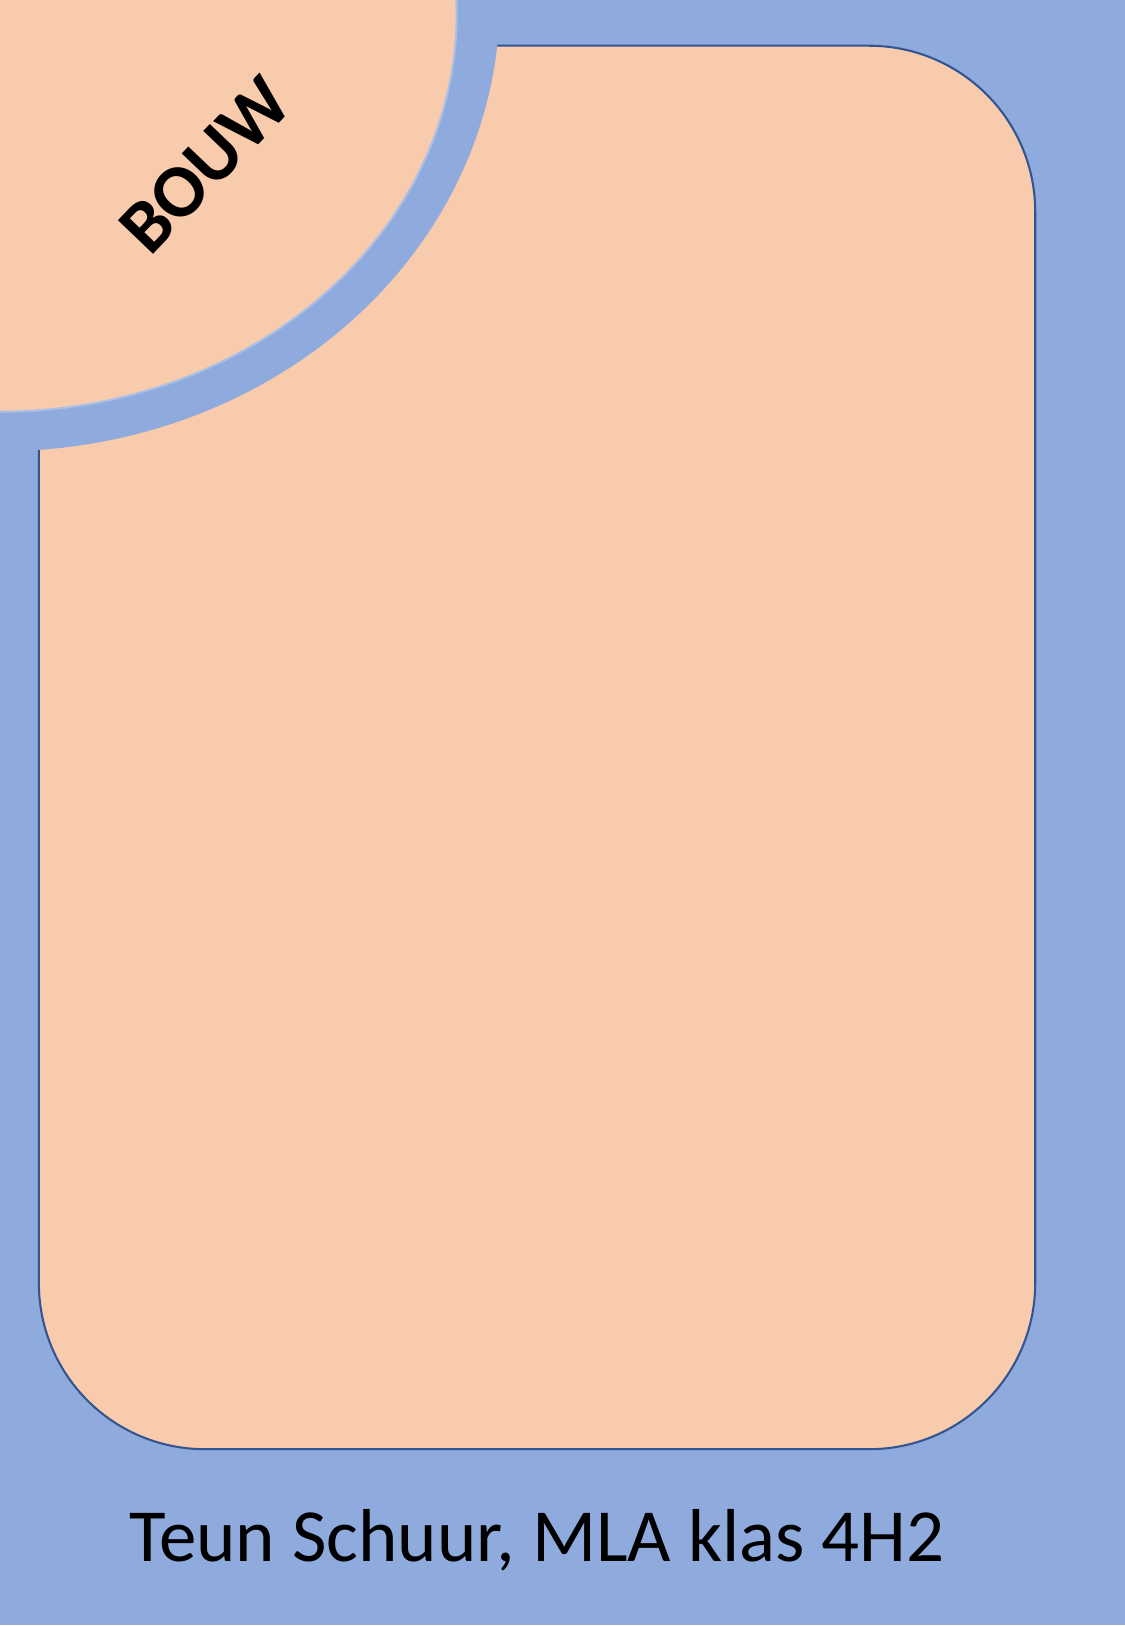

BOUW

# Teun Schuur, MLA klas 4H2